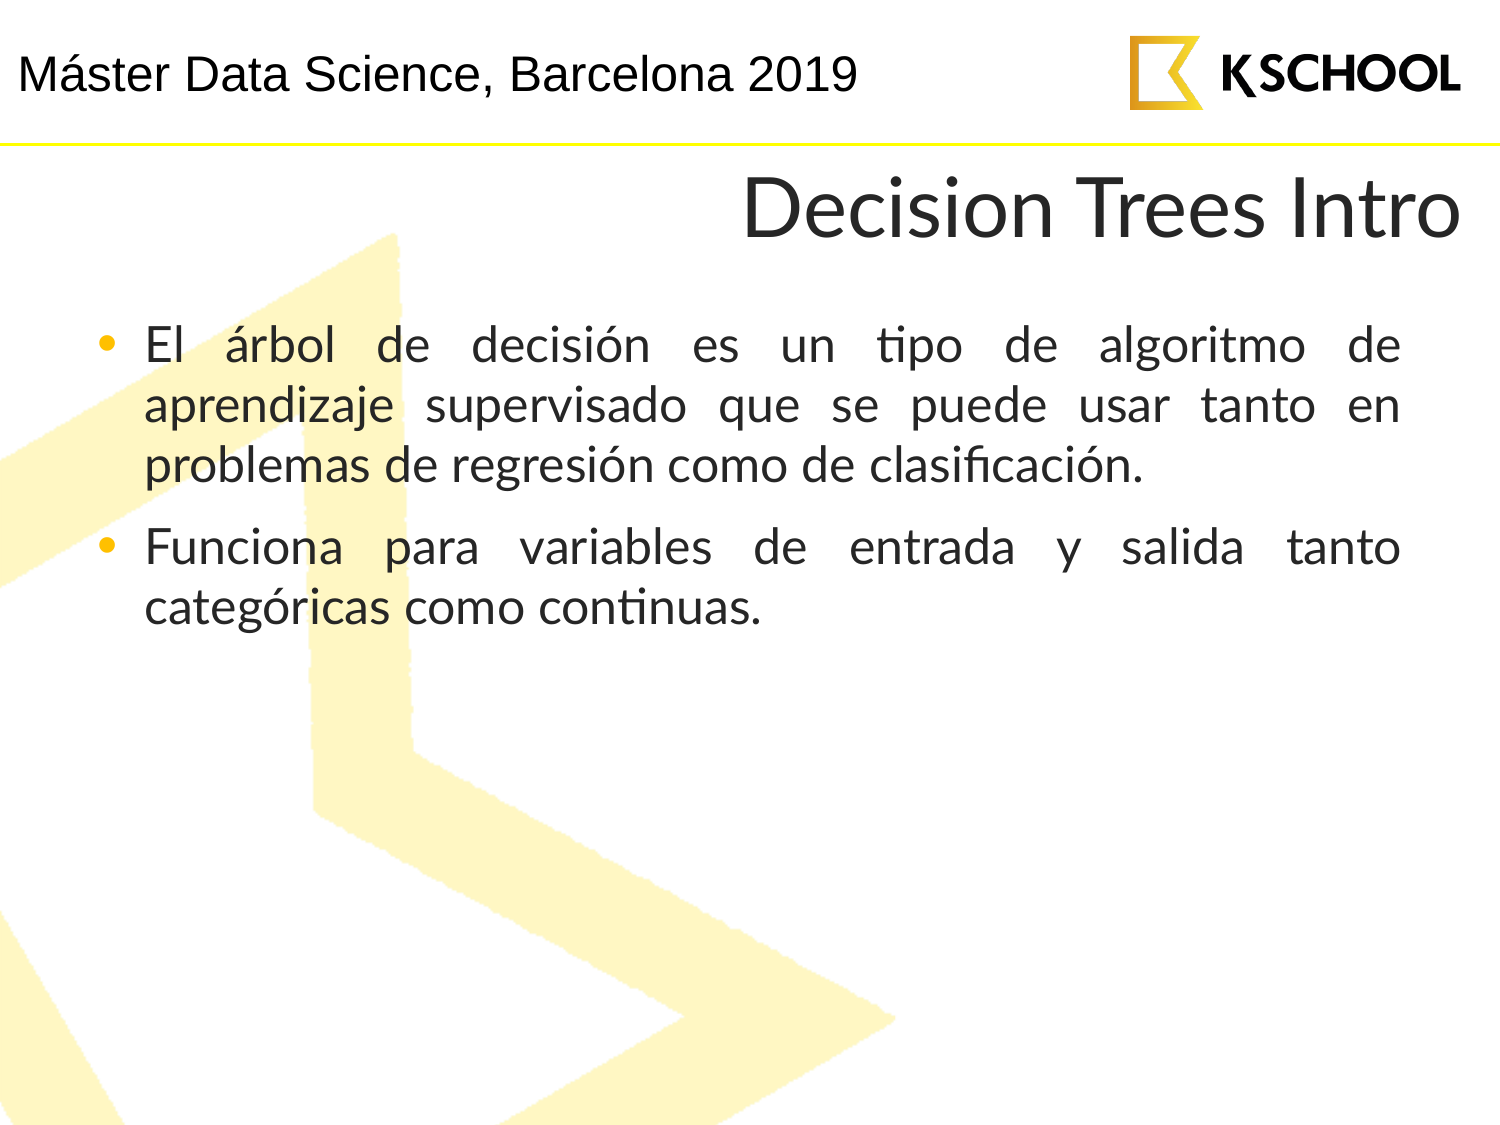

# Decision Trees Intro
El árbol de decisión es un tipo de algoritmo de aprendizaje supervisado que se puede usar tanto en problemas de regresión como de clasificación.
Funciona para variables de entrada y salida tanto categóricas como continuas.